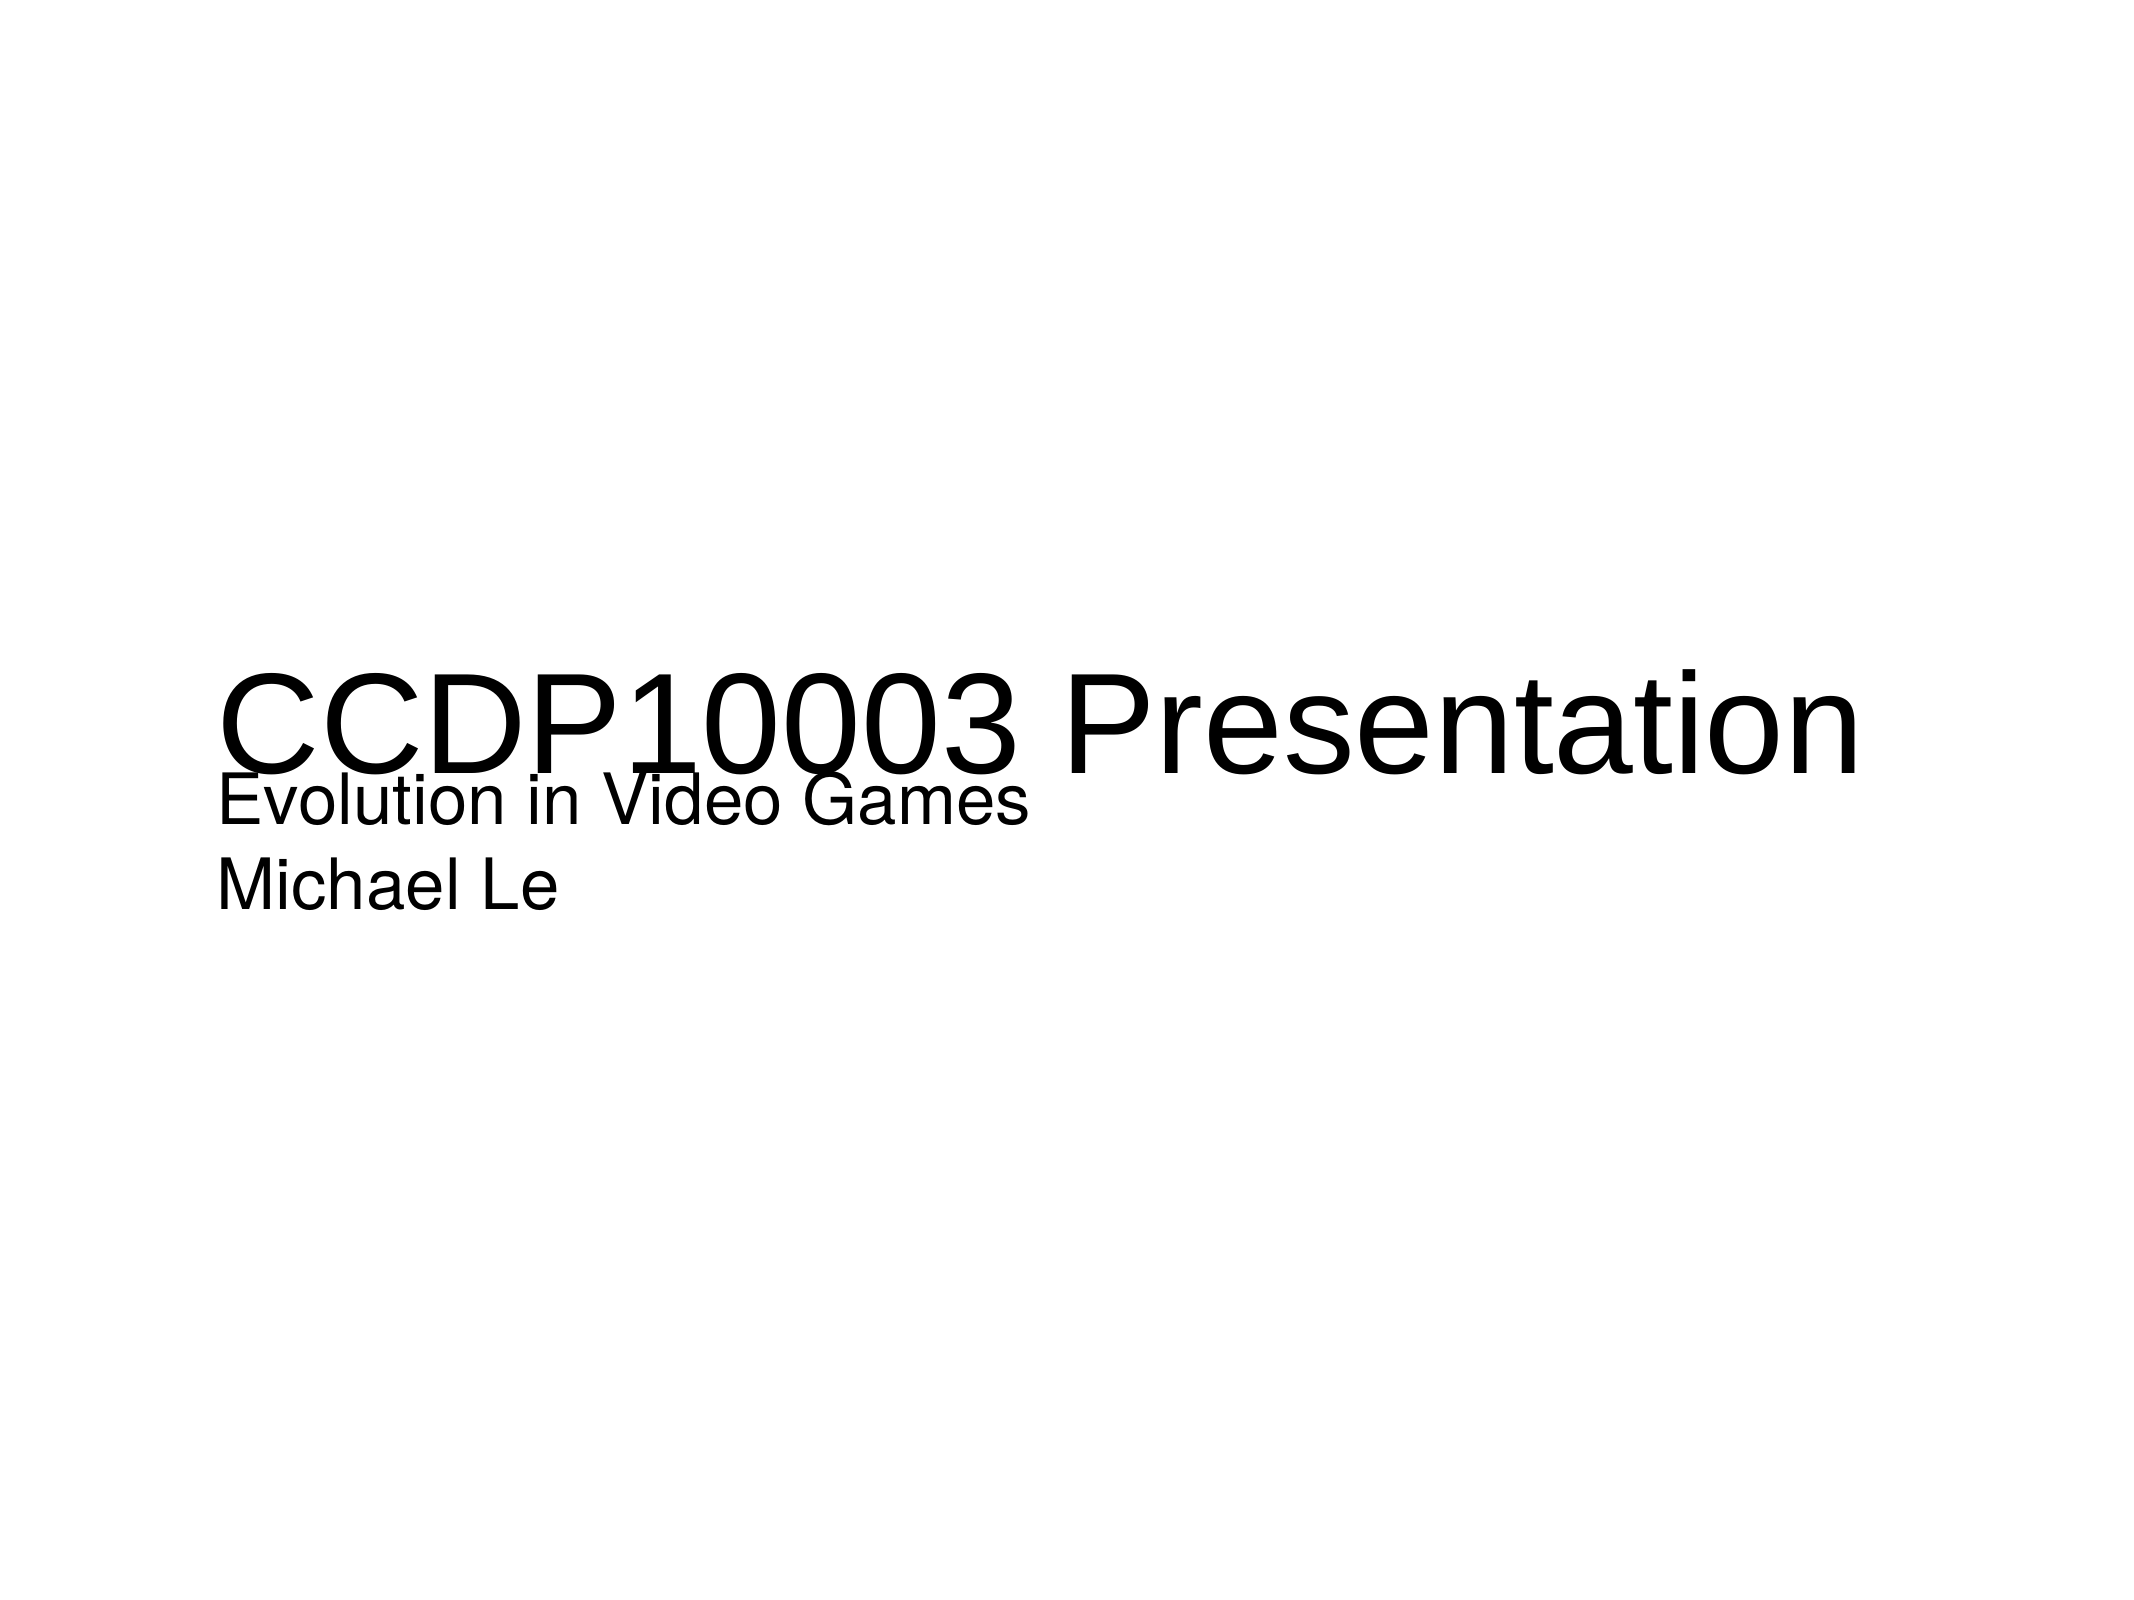

# CCDP10003 Presentation
Evolution in Video Games
Michael Le